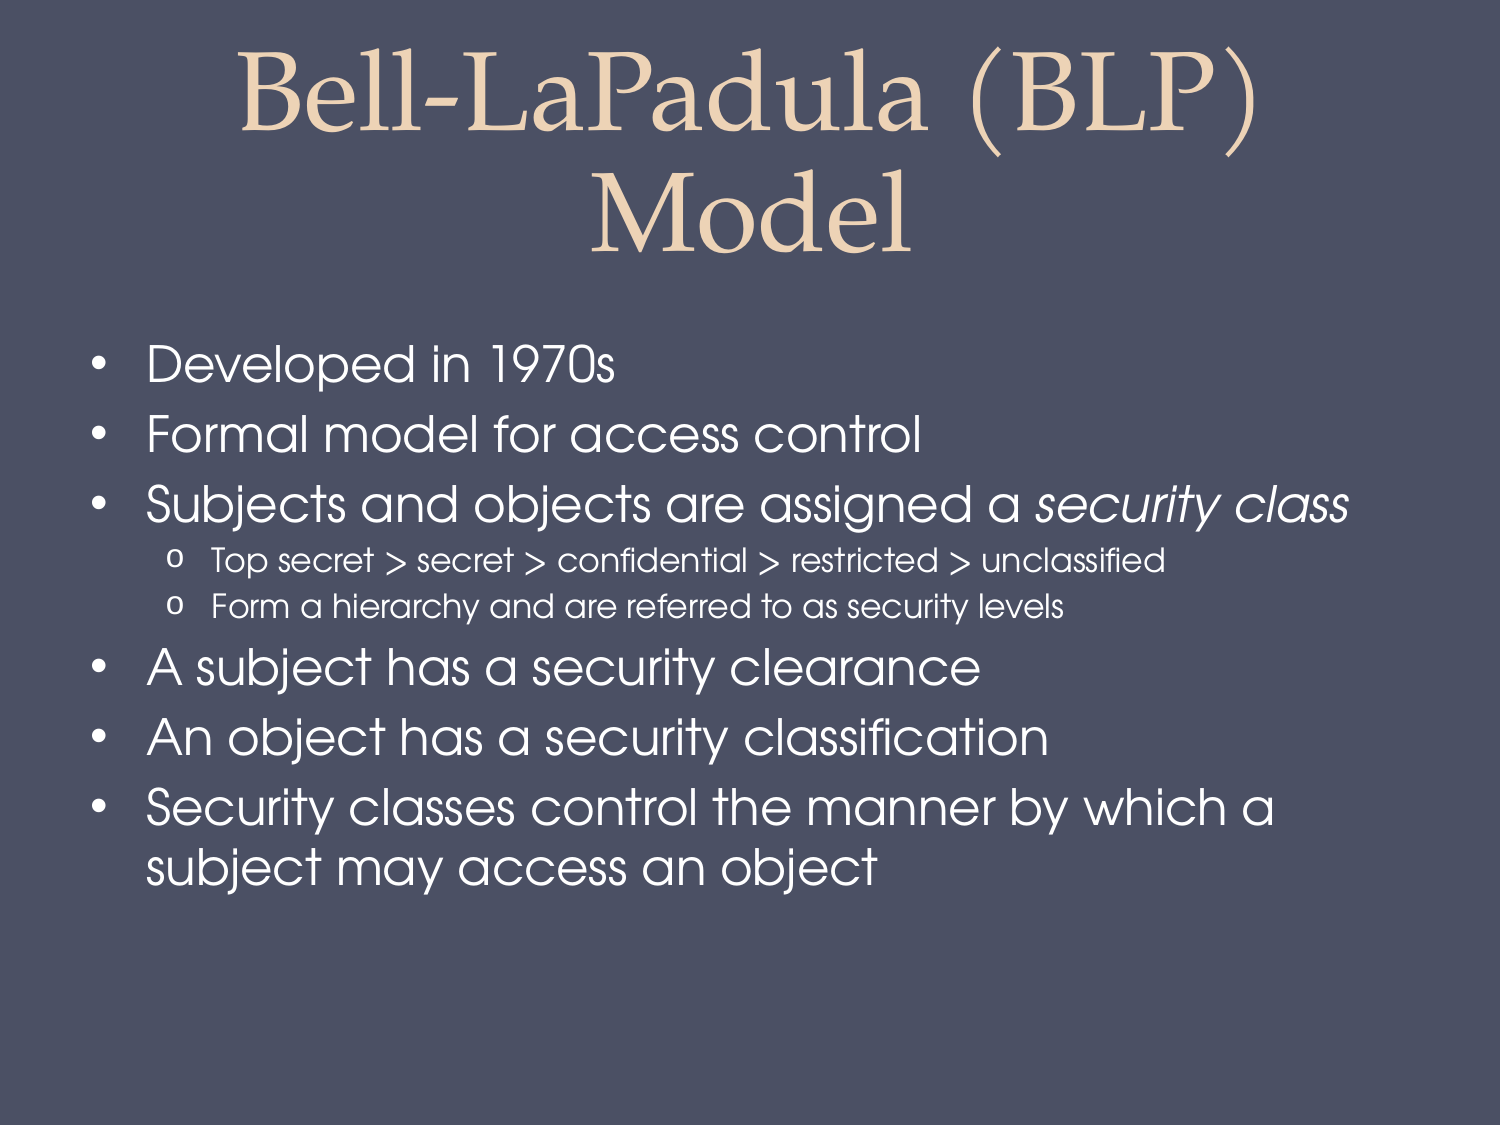

# Bell-LaPadula (BLP) Model
Developed in 1970s
Formal model for access control
Subjects and objects are assigned a security class
Top secret > secret > confidential > restricted > unclassified
Form a hierarchy and are referred to as security levels
A subject has a security clearance
An object has a security classification
Security classes control the manner by which a subject may access an object